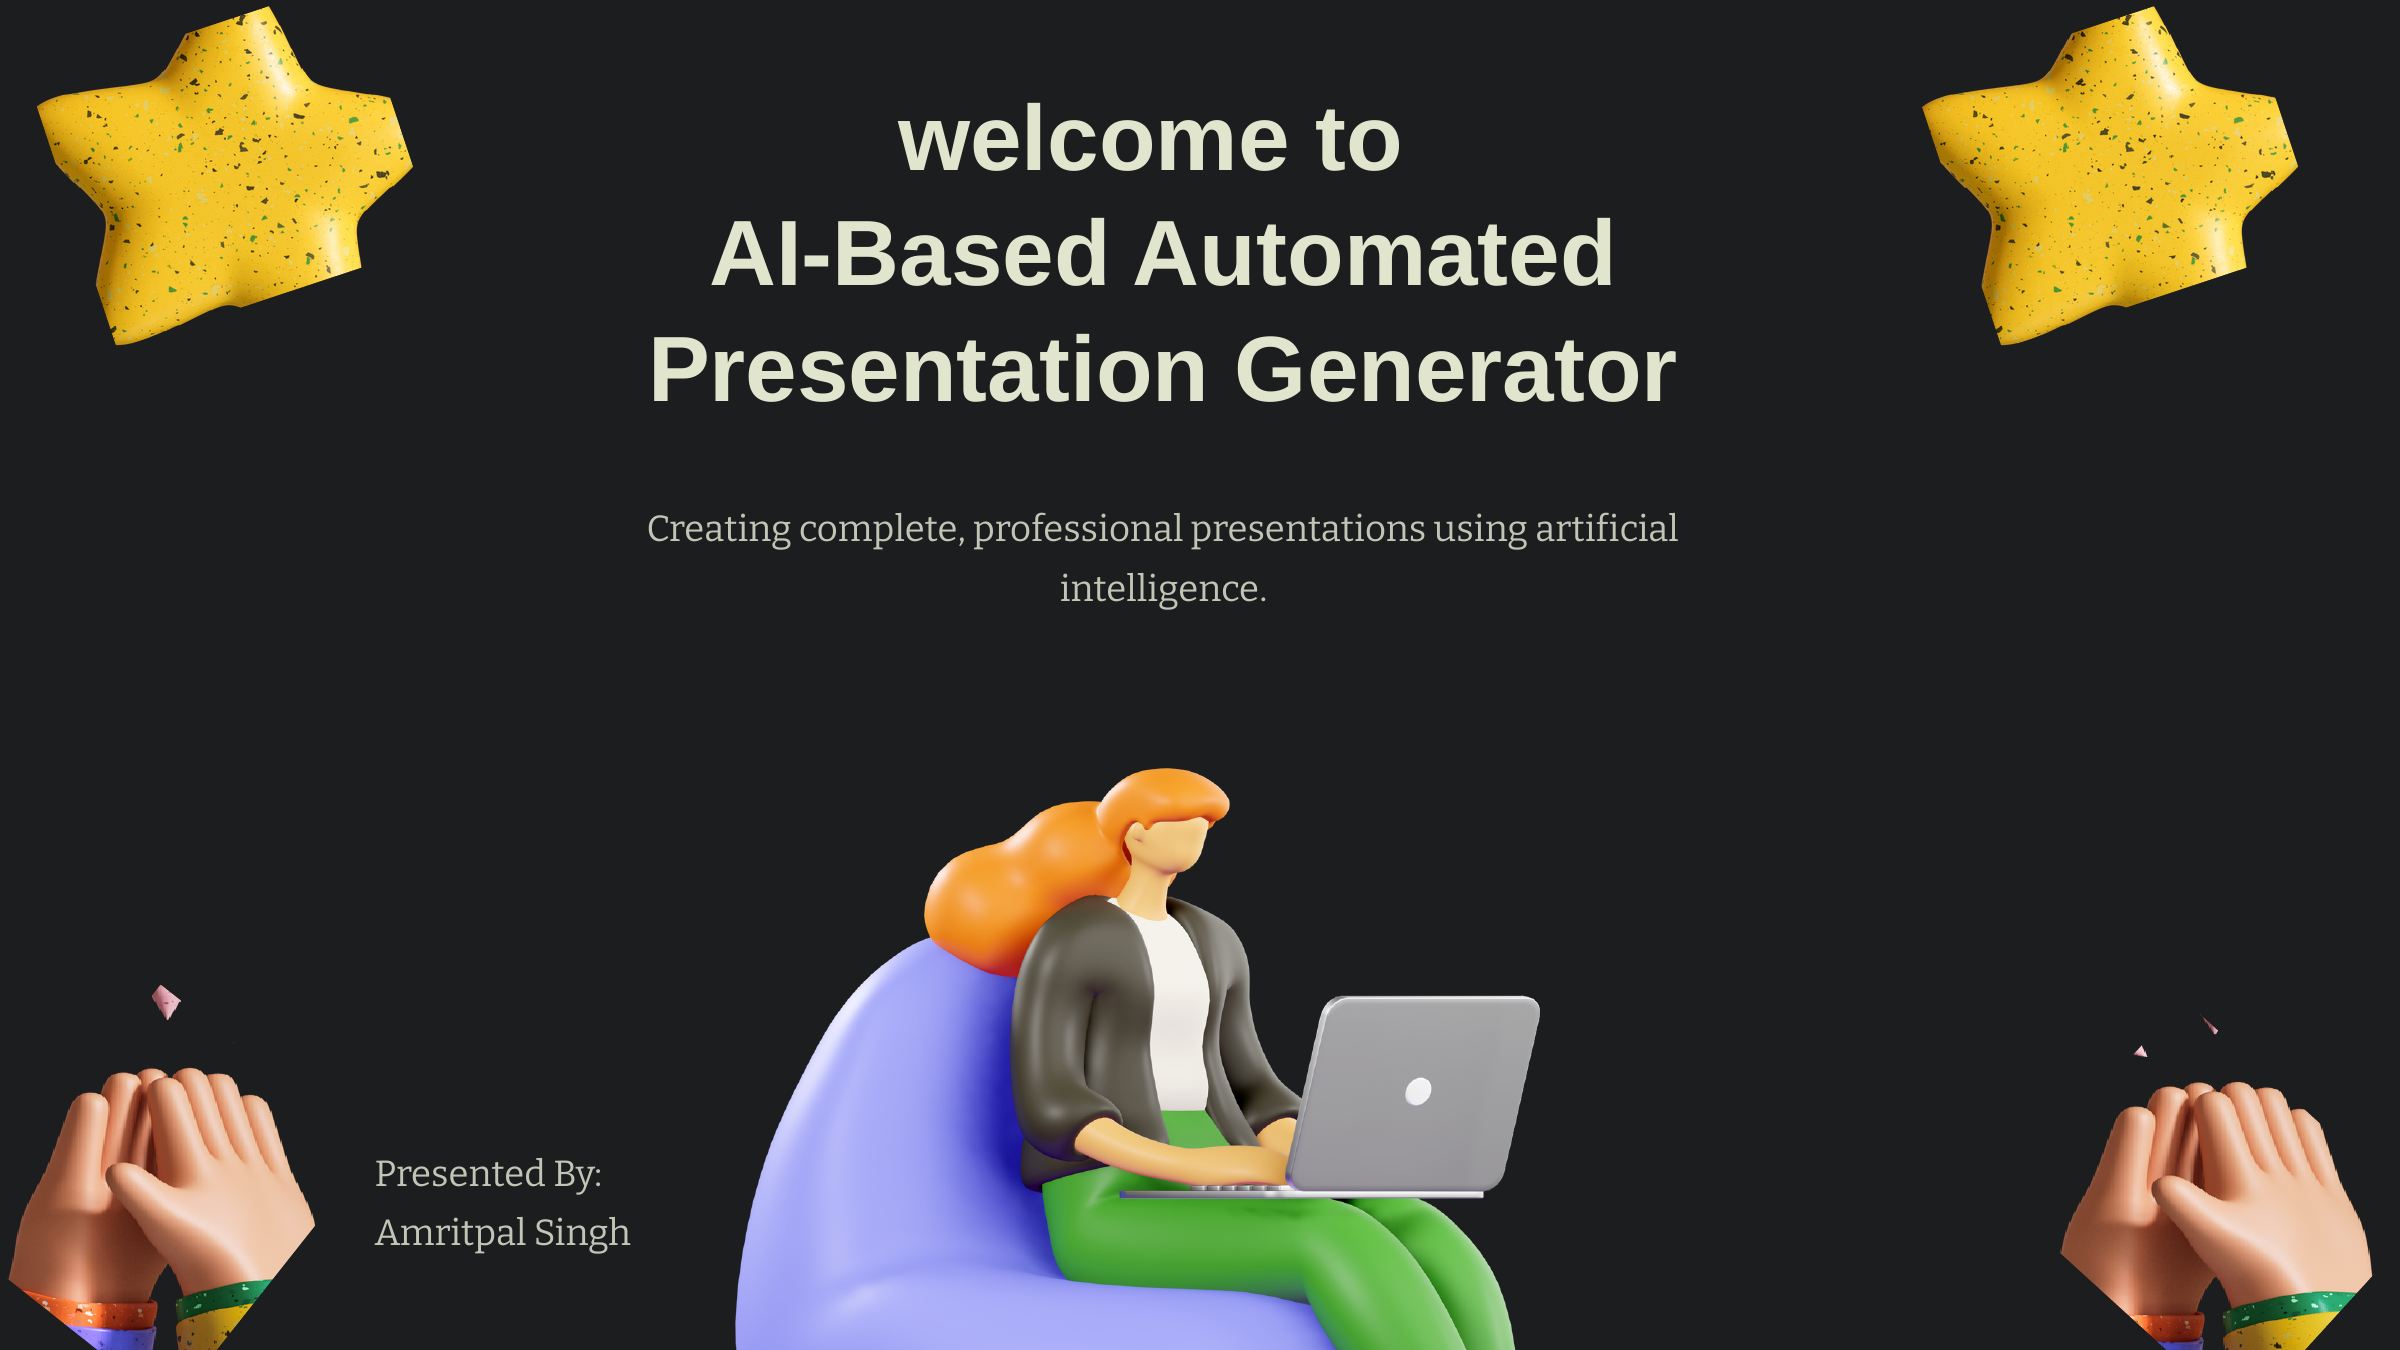

welcome to
AI-Based Automated Presentation Generator
Creating complete, professional presentations using artificial intelligence.

Presented By:
Amritpal Singh